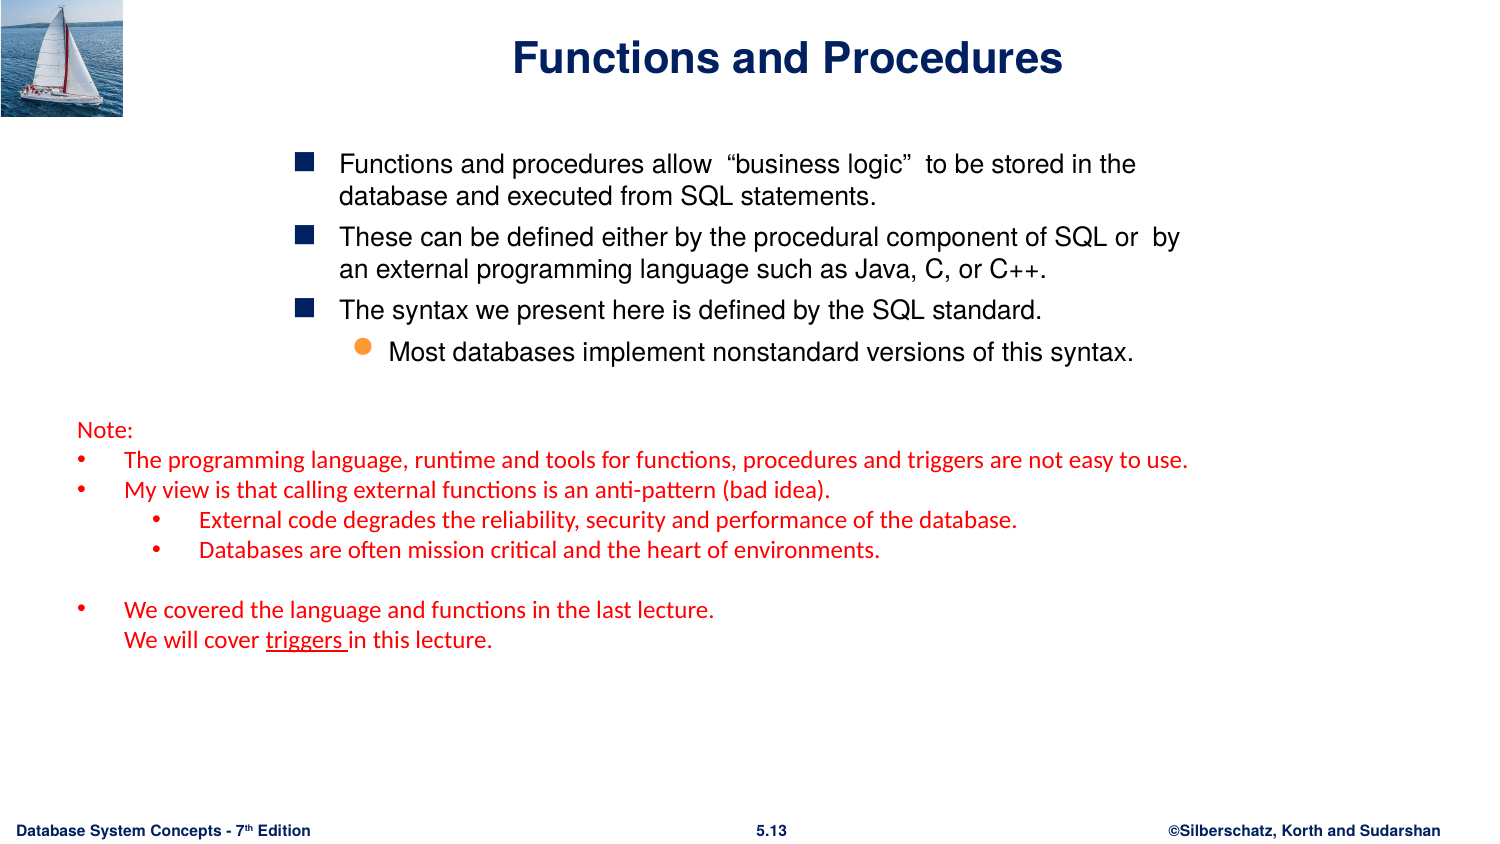

# Functions and Procedures
Functions and procedures allow  “business logic”  to be stored in the database and executed from SQL statements.
These can be defined either by the procedural component of SQL or  by an external programming language such as Java, C, or C++.
The syntax we present here is defined by the SQL standard.
Most databases implement nonstandard versions of this syntax.

Note:
The programming language, runtime and tools for functions, procedures and triggers are not easy to use.
My view is that calling external functions is an anti-pattern (bad idea).
External code degrades the reliability, security and performance of the database.
Databases are often mission critical and the heart of environments.

We covered the language and functions in the last lecture.
We will cover triggers in this lecture.